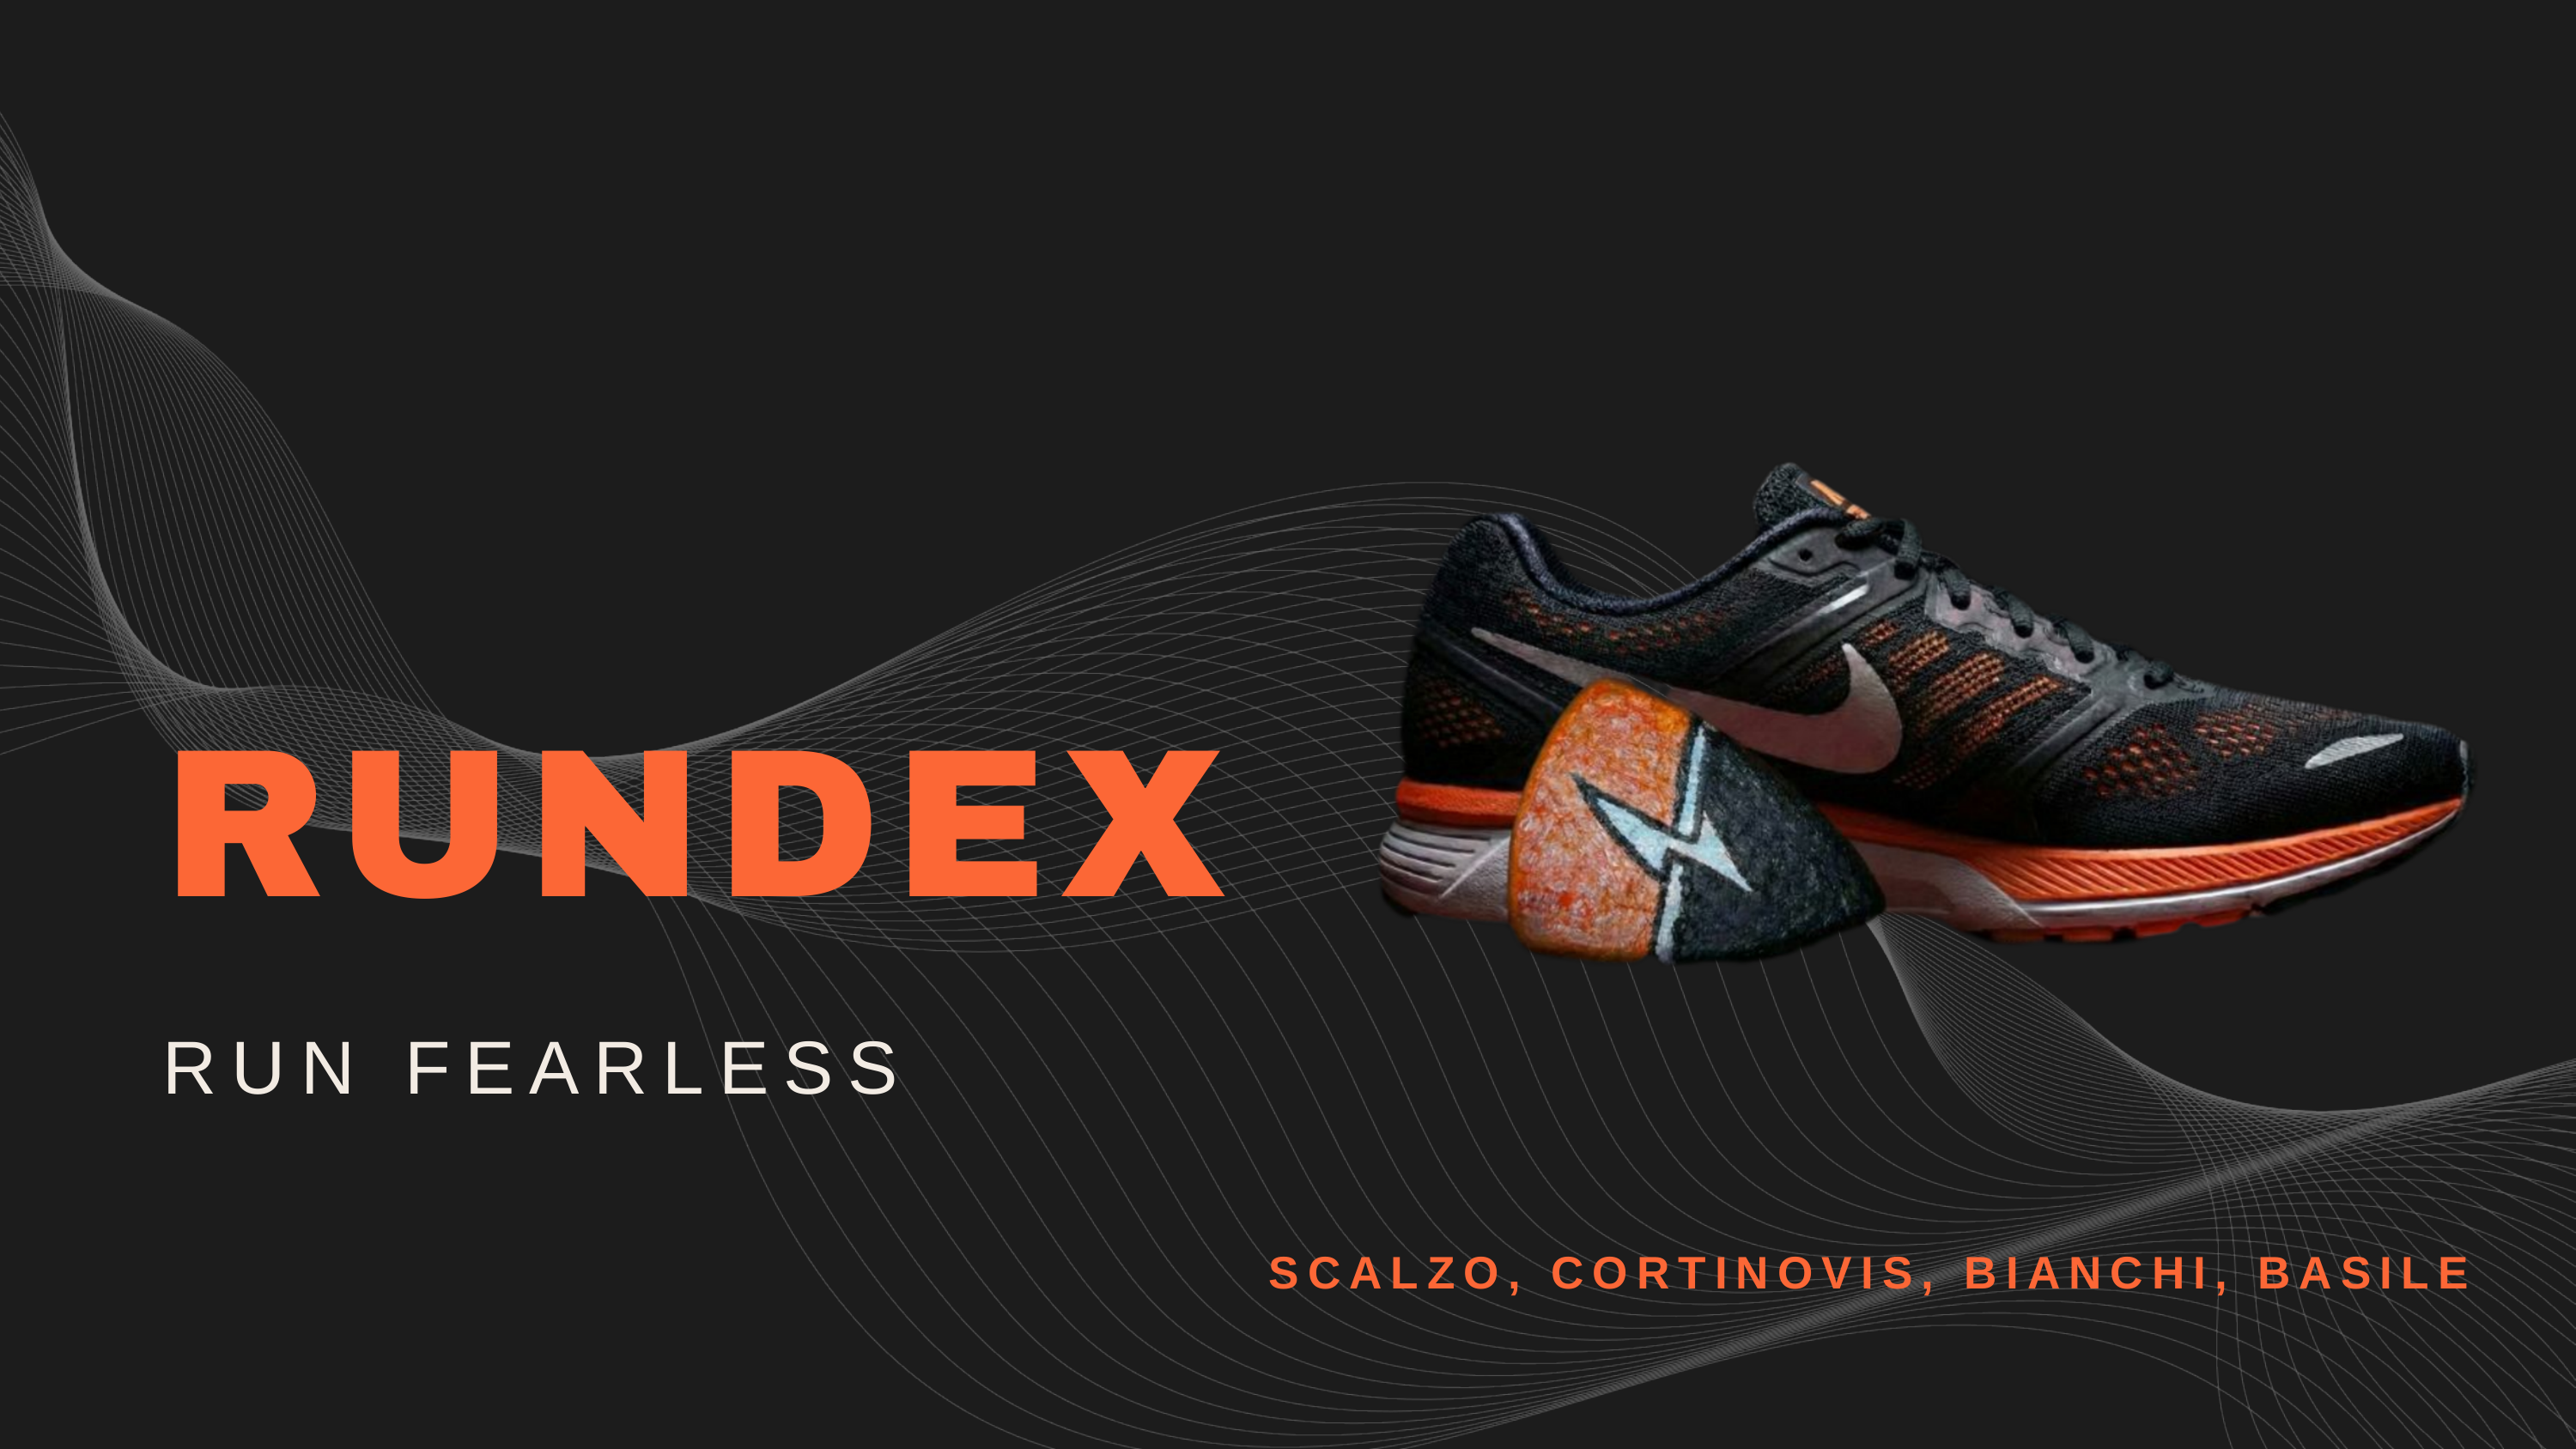

RUNDEX
RUN FEARLESS
SCALZO, CORTINOVIS, BIANCHI, BASILE